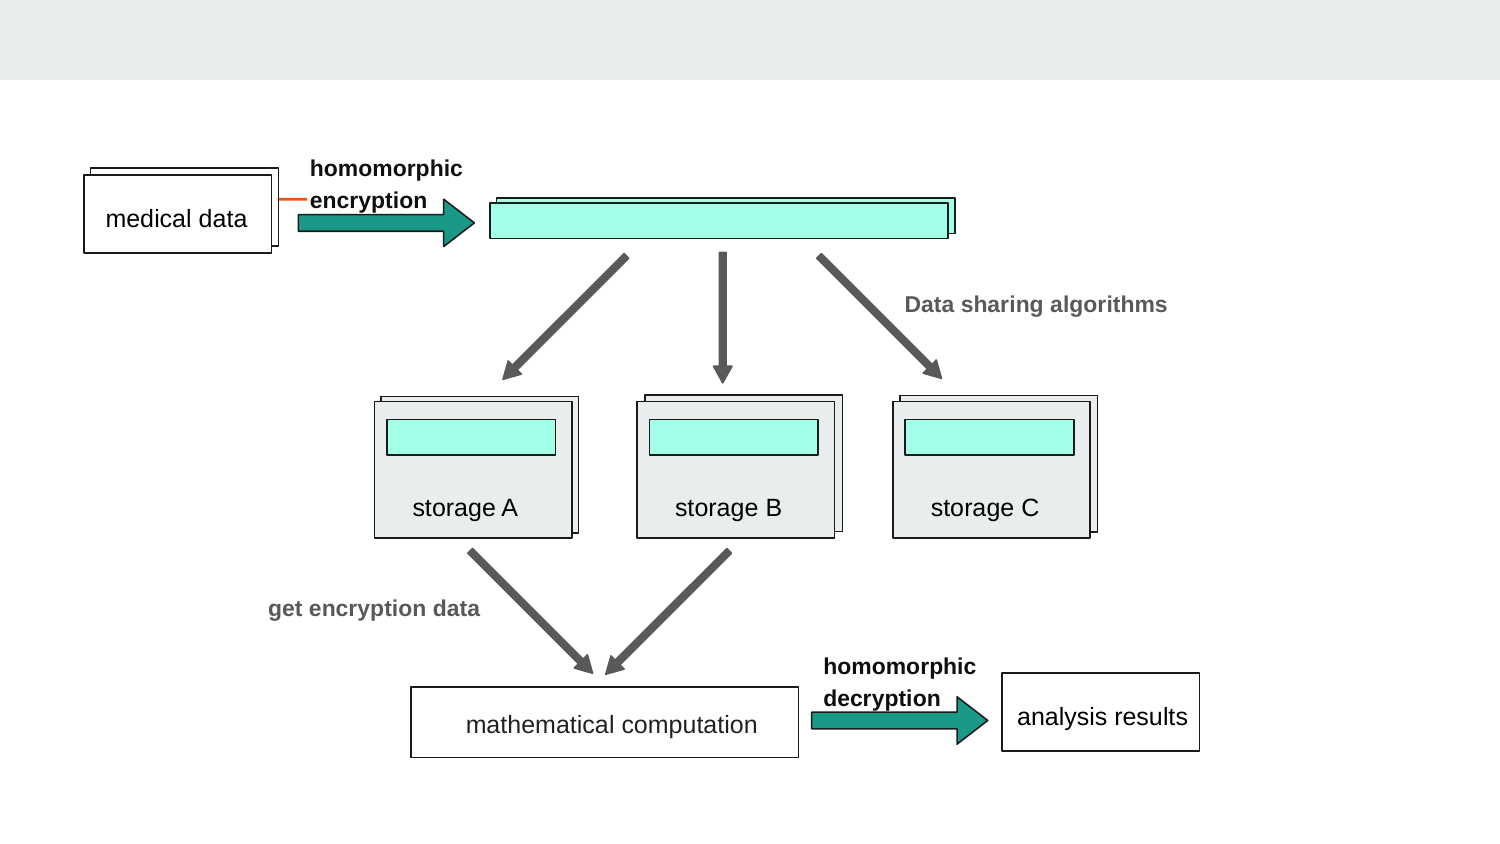

homomorphic encryption

medical data

Data sharing algorithms

storage A
storage B
storage C

get encryption data

homomorphic decryption

analysis results

mathematical computation